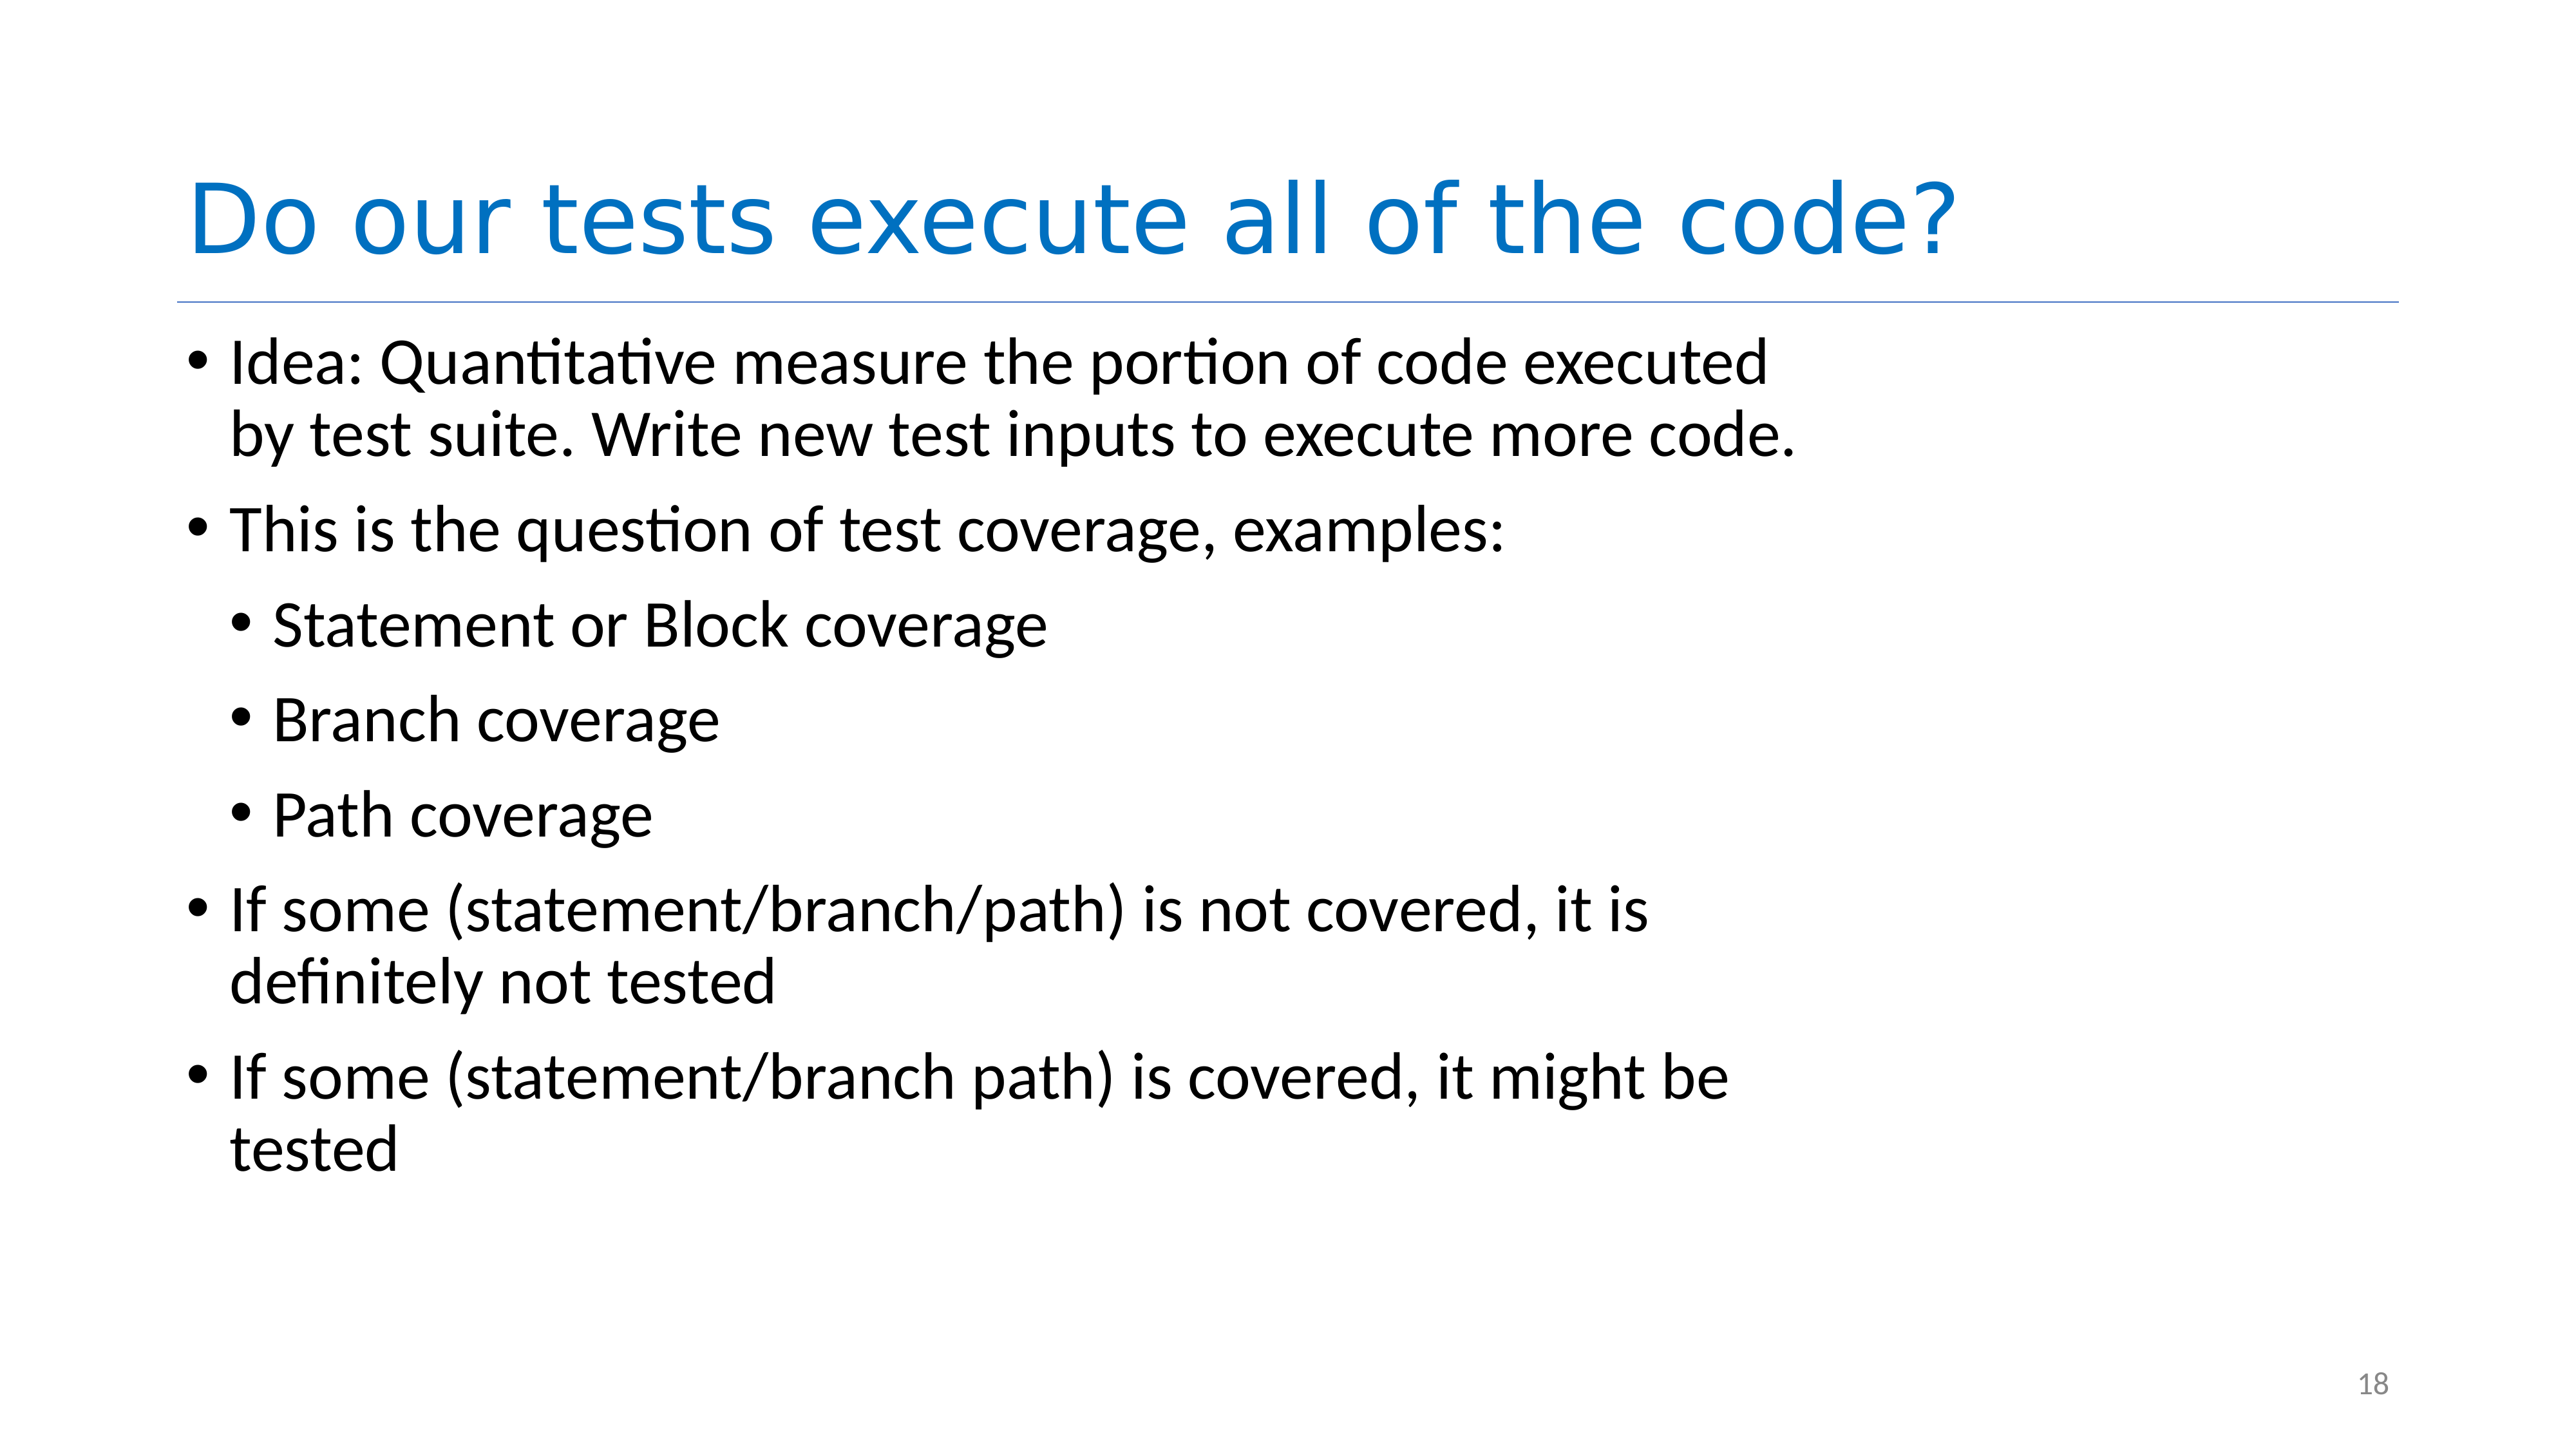

# Do our tests execute all of the code?
Idea: Quantitative measure the portion of code executed by test suite. Write new test inputs to execute more code.
This is the question of test coverage, examples:
Statement or Block coverage
Branch coverage
Path coverage
If some (statement/branch/path) is not covered, it is definitely not tested
If some (statement/branch path) is covered, it might be tested
18